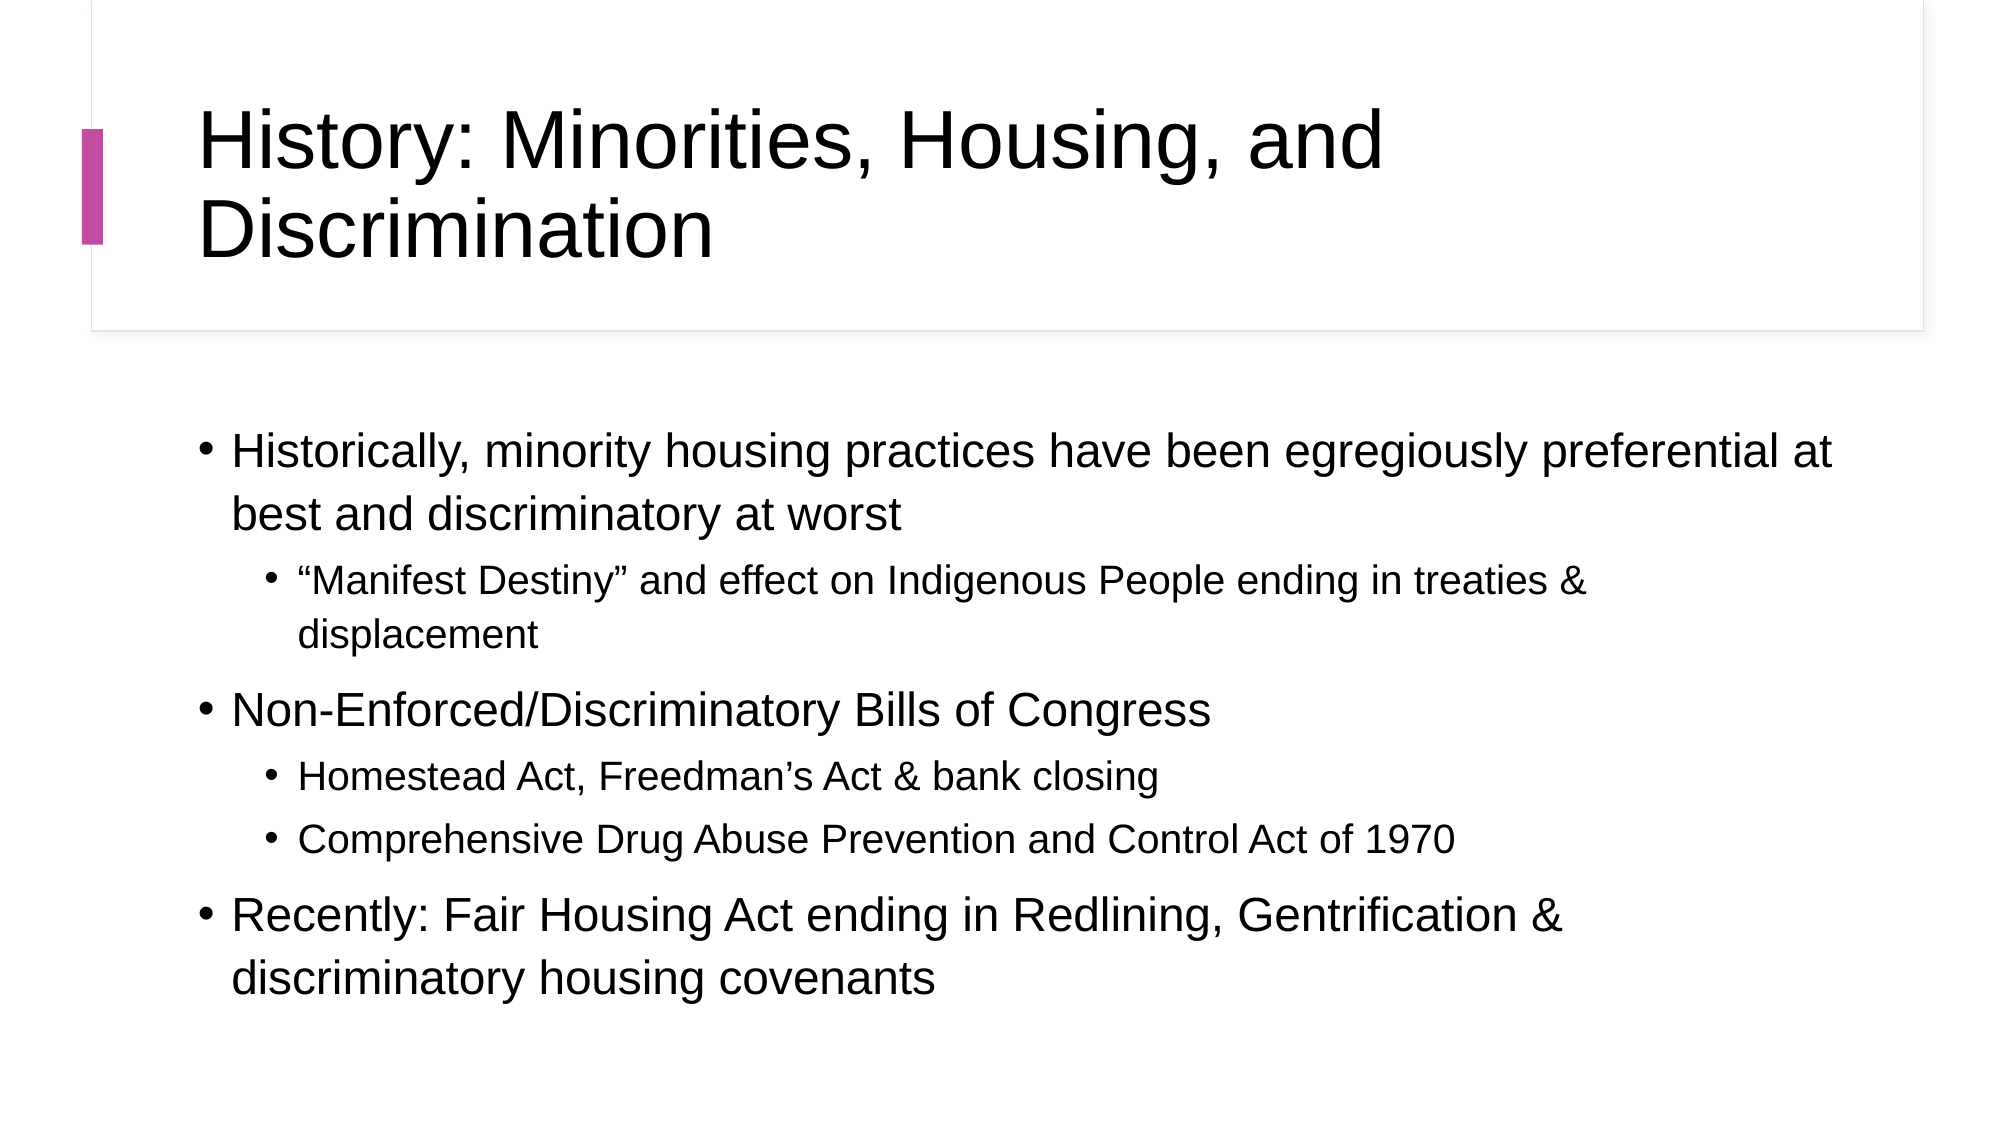

# History: Minorities, Housing, and Discrimination
Historically, minority housing practices have been egregiously preferential at best and discriminatory at worst
“Manifest Destiny” and effect on Indigenous People ending in treaties & displacement
Non-Enforced/Discriminatory Bills of Congress
Homestead Act, Freedman’s Act & bank closing
Comprehensive Drug Abuse Prevention and Control Act of 1970
Recently: Fair Housing Act ending in Redlining, Gentrification & discriminatory housing covenants